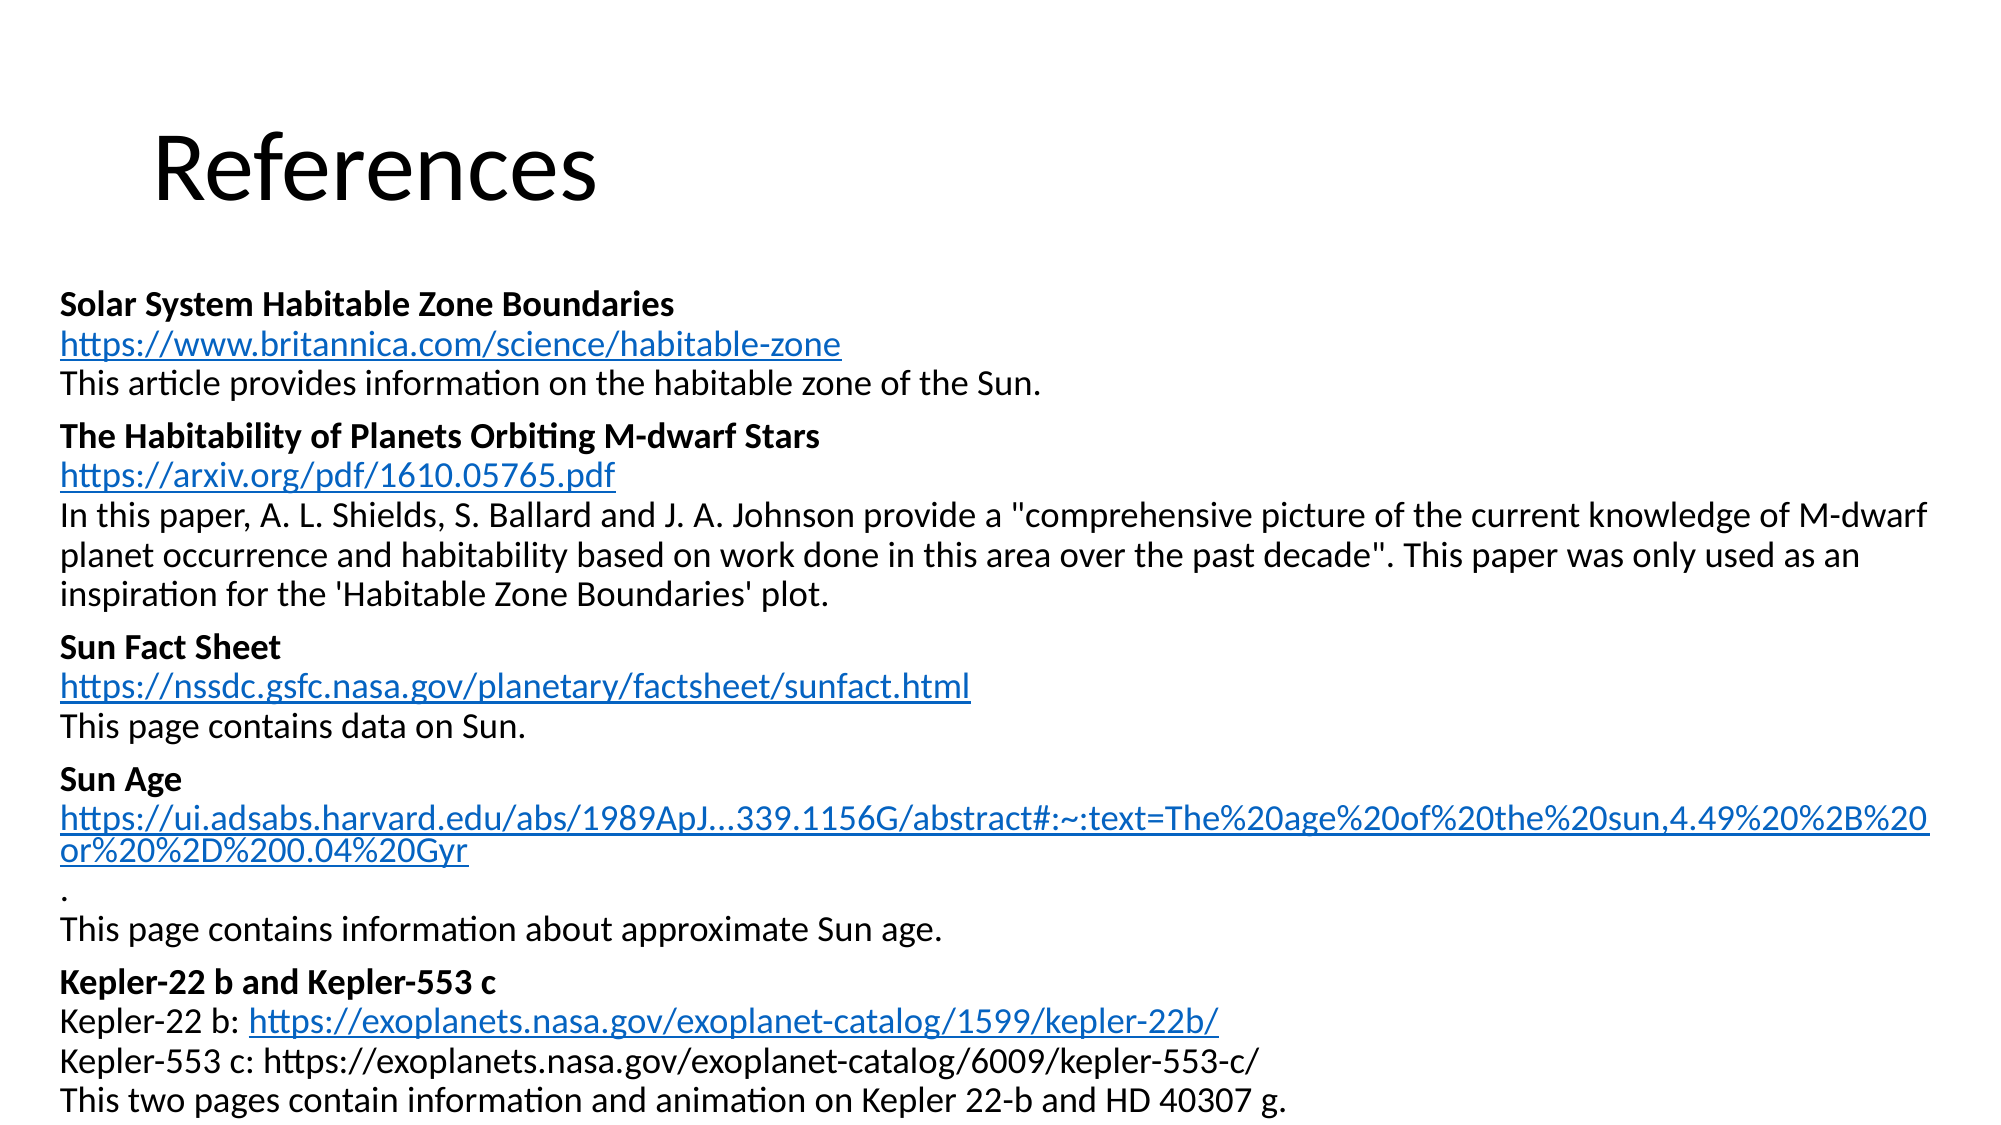

# References
Solar System Habitable Zone Boundaries
https://www.britannica.com/science/habitable-zone
This article provides information on the habitable zone of the Sun.
The Habitability of Planets Orbiting M-dwarf Stars
https://arxiv.org/pdf/1610.05765.pdf
In this paper, A. L. Shields, S. Ballard and J. A. Johnson provide a "comprehensive picture of the current knowledge of M-dwarf planet occurrence and habitability based on work done in this area over the past decade". This paper was only used as an inspiration for the 'Habitable Zone Boundaries' plot.
Sun Fact Sheet
https://nssdc.gsfc.nasa.gov/planetary/factsheet/sunfact.html
This page contains data on Sun.
Sun Age
https://ui.adsabs.harvard.edu/abs/1989ApJ...339.1156G/abstract#:~:text=The%20age%20of%20the%20sun,4.49%20%2B%20or%20%2D%200.04%20Gyr.
This page contains information about approximate Sun age.
Kepler-22 b and Kepler-553 c
Kepler-22 b: https://exoplanets.nasa.gov/exoplanet-catalog/1599/kepler-22b/
Kepler-553 c: https://exoplanets.nasa.gov/exoplanet-catalog/6009/kepler-553-c/
This two pages contain information and animation on Kepler 22-b and HD 40307 g.